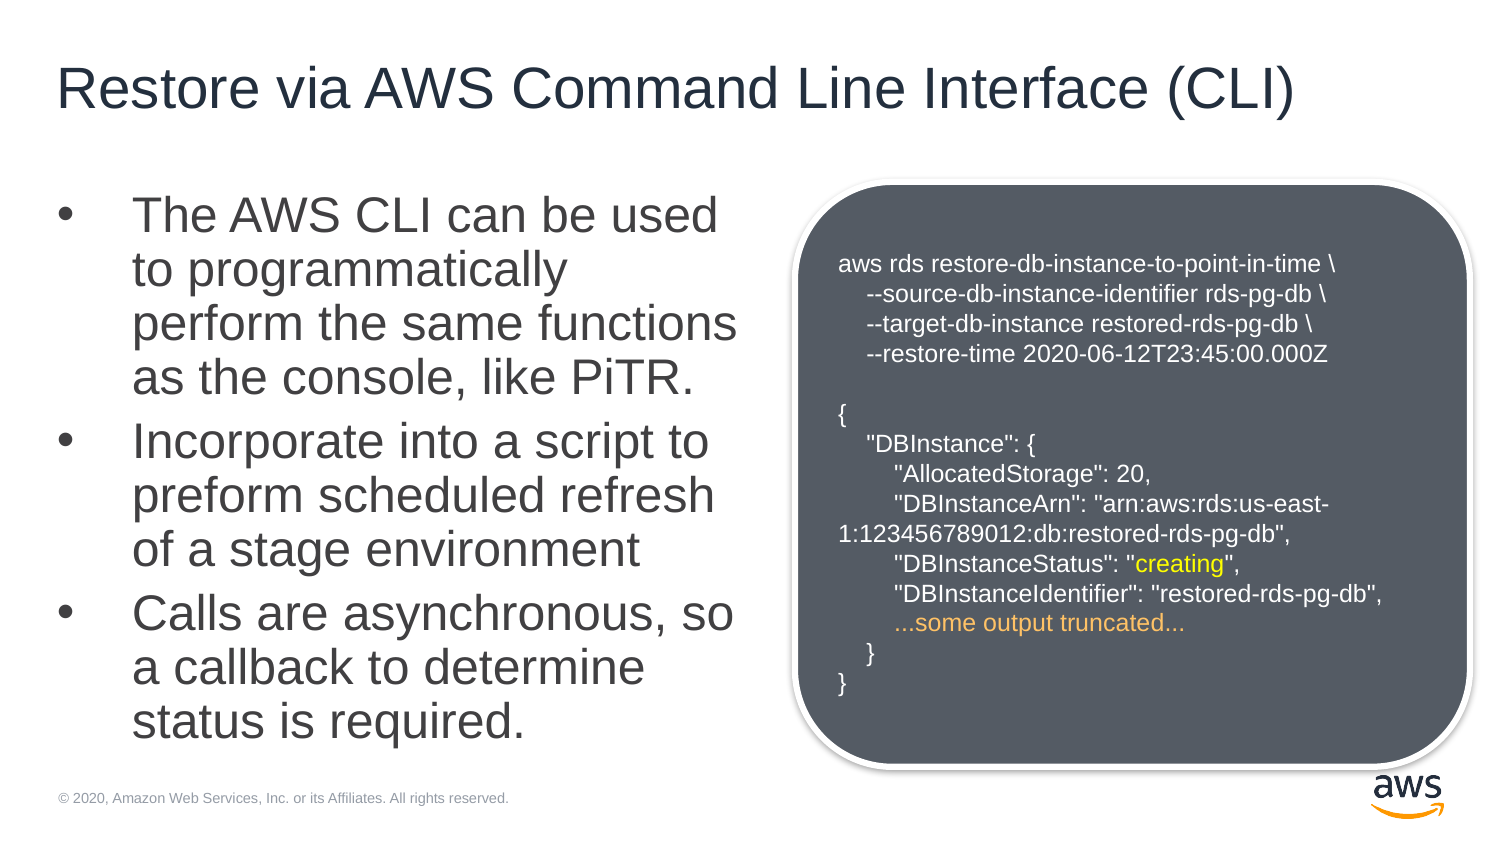

# Restore via AWS Command Line Interface (CLI)
The AWS CLI can be used to programmatically perform the same functions as the console, like PiTR.
Incorporate into a script to preform scheduled refresh of a stage environment
Calls are asynchronous, so a callback to determine status is required.

aws rds restore-db-instance-to-point-in-time \
    --source-db-instance-identifier rds-pg-db \
    --target-db-instance restored-rds-pg-db \
    --restore-time 2020-06-12T23:45:00.000Z

{
    "DBInstance": {
        "AllocatedStorage": 20,
        "DBInstanceArn": "arn:aws:rds:us-east-1:123456789012:db:restored-rds-pg-db",
        "DBInstanceStatus": "creating",
        "DBInstanceIdentifier": "restored-rds-pg-db",
        ...some output truncated...
    }
}